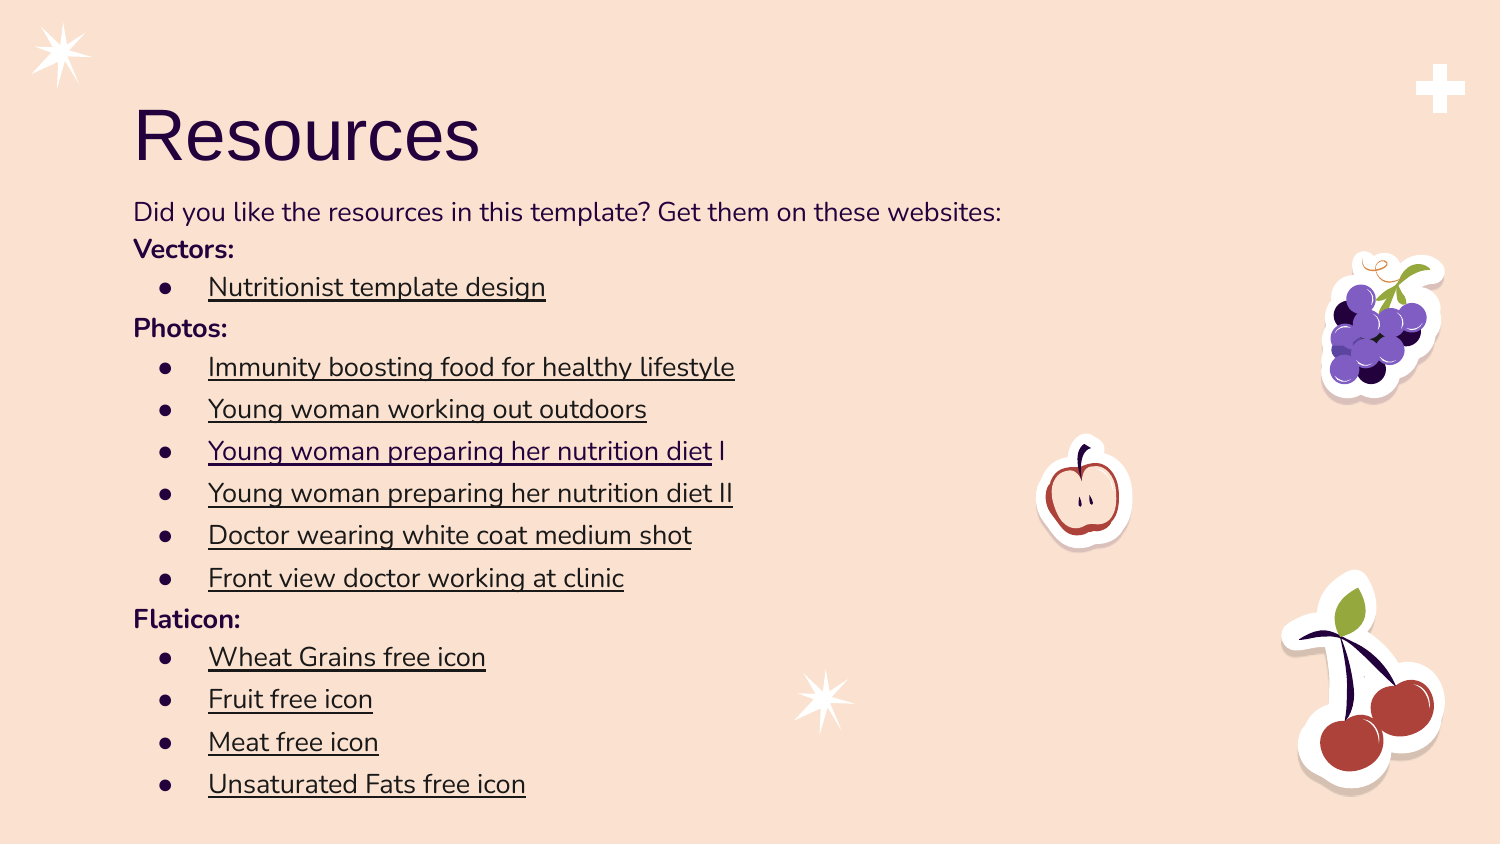

# Resources
Did you like the resources in this template? Get them on these websites:
Vectors:
Nutritionist template design
Photos:
Immunity boosting food for healthy lifestyle
Young woman working out outdoors
Young woman preparing her nutrition diet I
Young woman preparing her nutrition diet II
Doctor wearing white coat medium shot
Front view doctor working at clinic
Flaticon:
Wheat Grains free icon
Fruit free icon
Meat free icon
Unsaturated Fats free icon